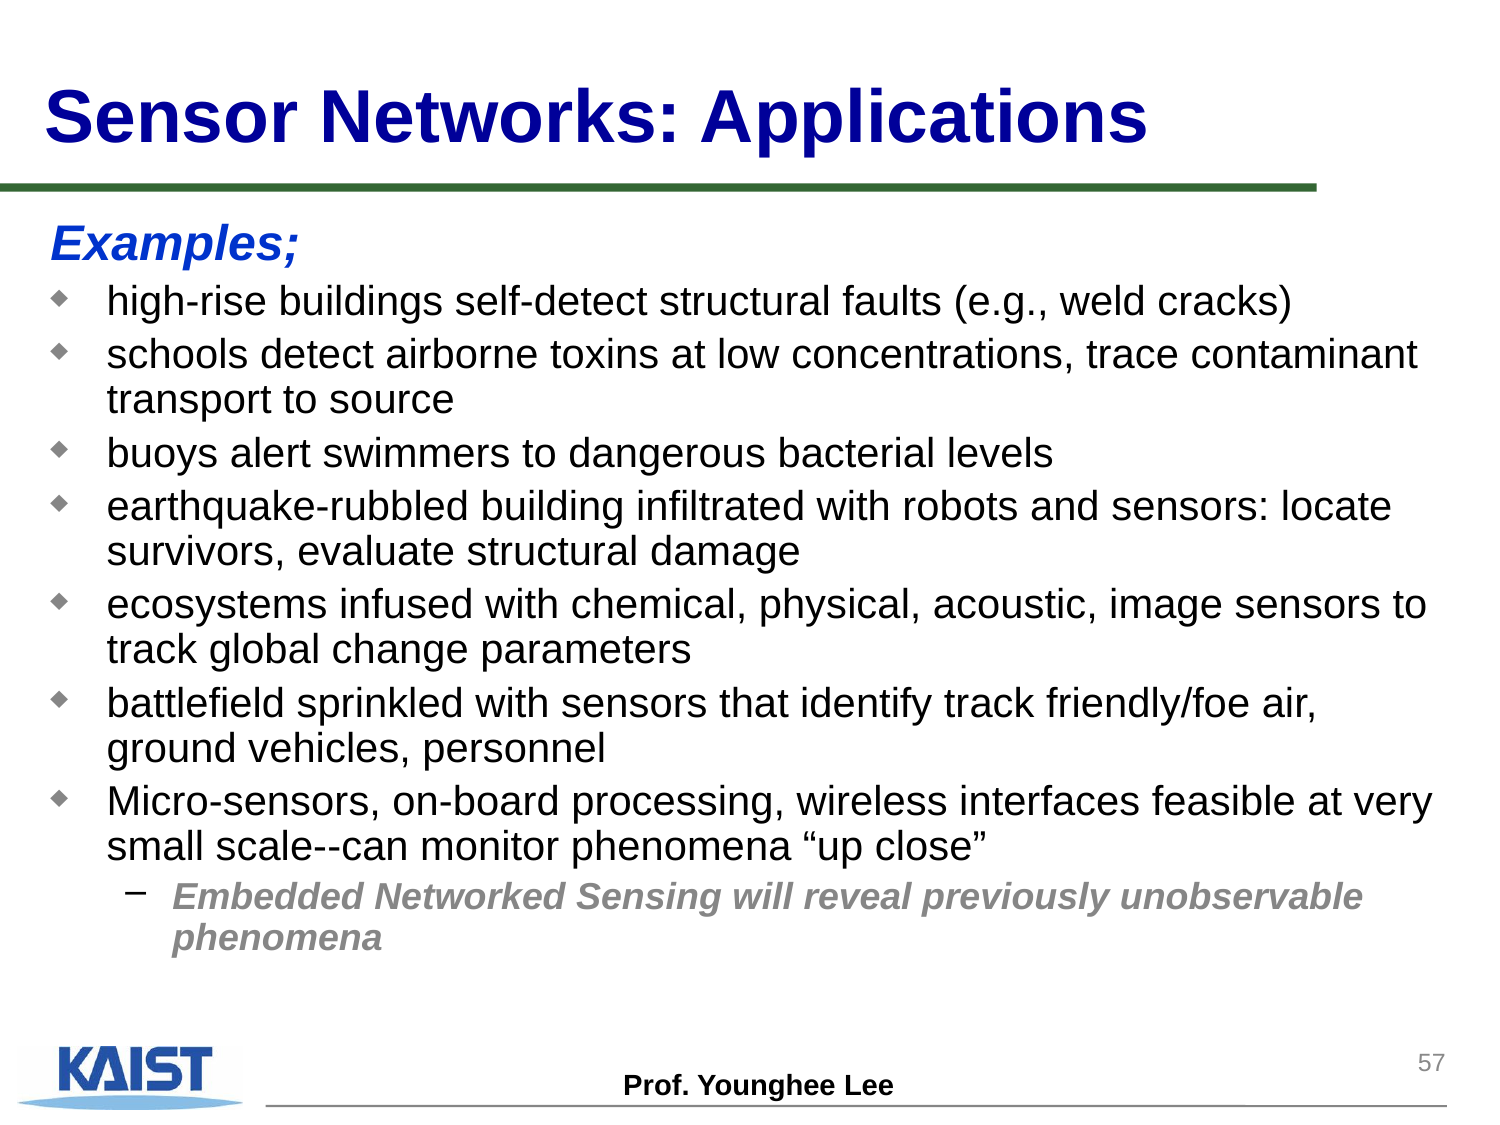

# Sensor Networks: Applications
Examples;
high-rise buildings self-detect structural faults (e.g., weld cracks)
schools detect airborne toxins at low concentrations, trace contaminant transport to source
buoys alert swimmers to dangerous bacterial levels
earthquake-rubbled building infiltrated with robots and sensors: locate survivors, evaluate structural damage
ecosystems infused with chemical, physical, acoustic, image sensors to track global change parameters
battlefield sprinkled with sensors that identify track friendly/foe air, ground vehicles, personnel
Micro-sensors, on-board processing, wireless interfaces feasible at very small scale--can monitor phenomena “up close”
Embedded Networked Sensing will reveal previously unobservable phenomena
57